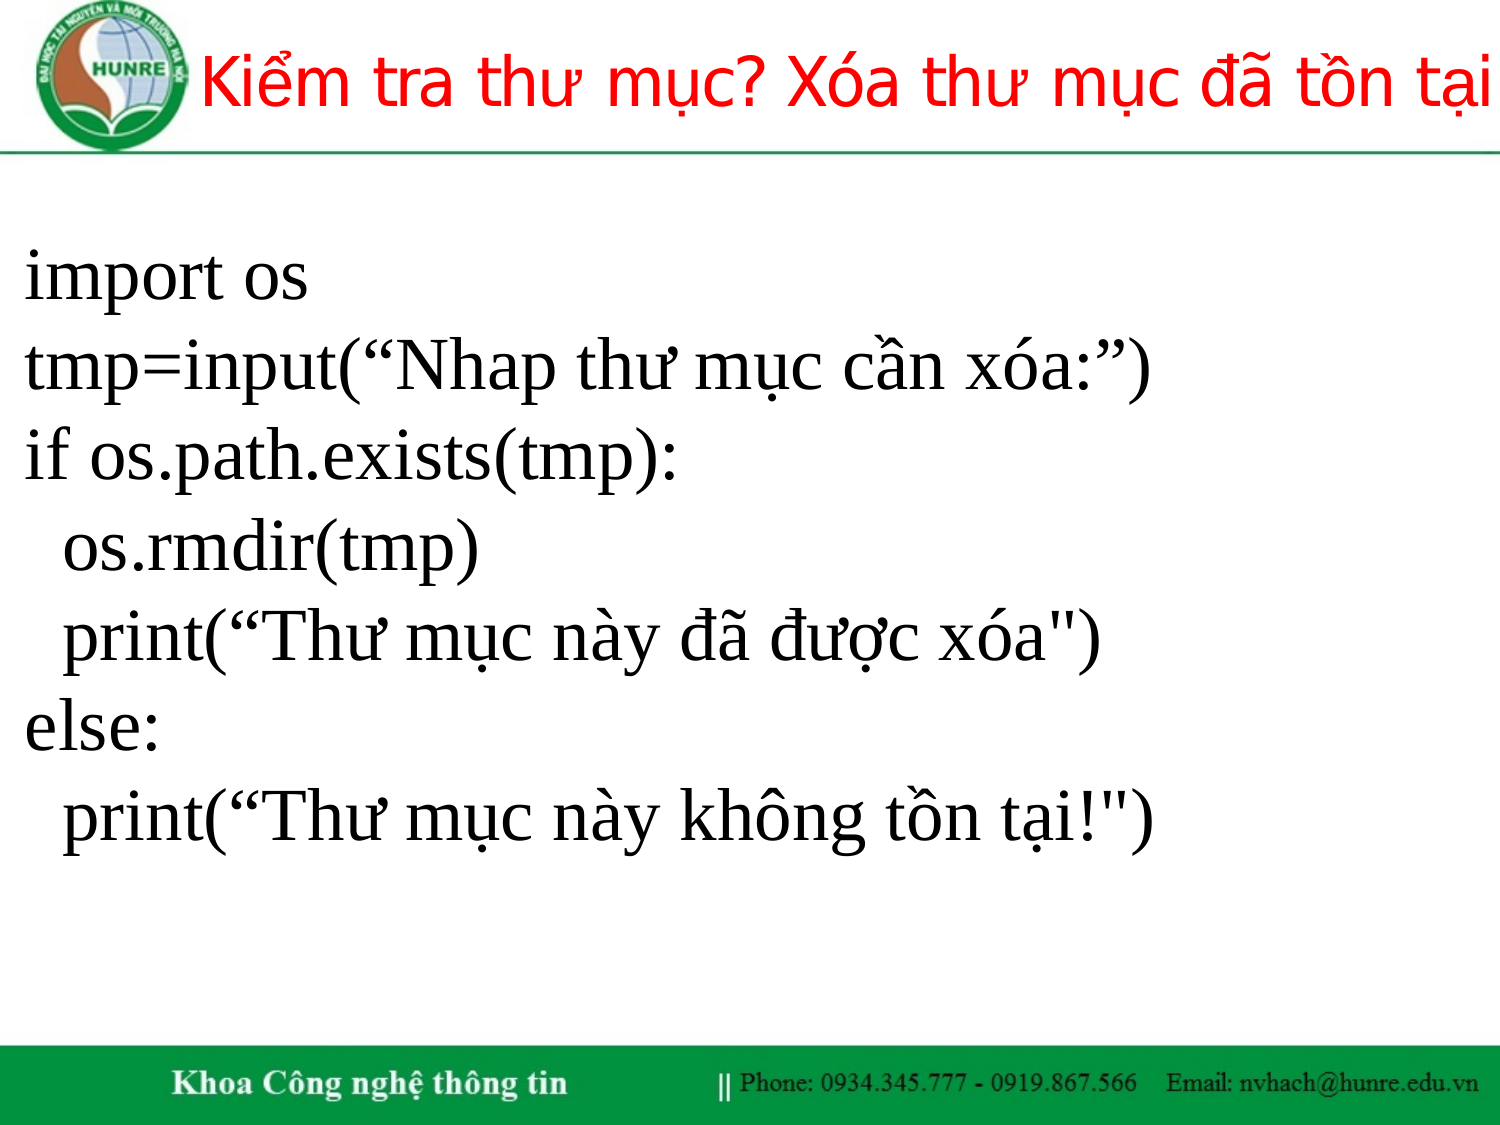

# Kiểm tra thư mục? Xóa thư mục đã tồn tại
import os
tmp=input(“Nhap thư mục cần xóa:”)
if os.path.exists(tmp):
  os.rmdir(tmp)
  print(“Thư mục này đã được xóa")
else:
  print(“Thư mục này không tồn tại!")